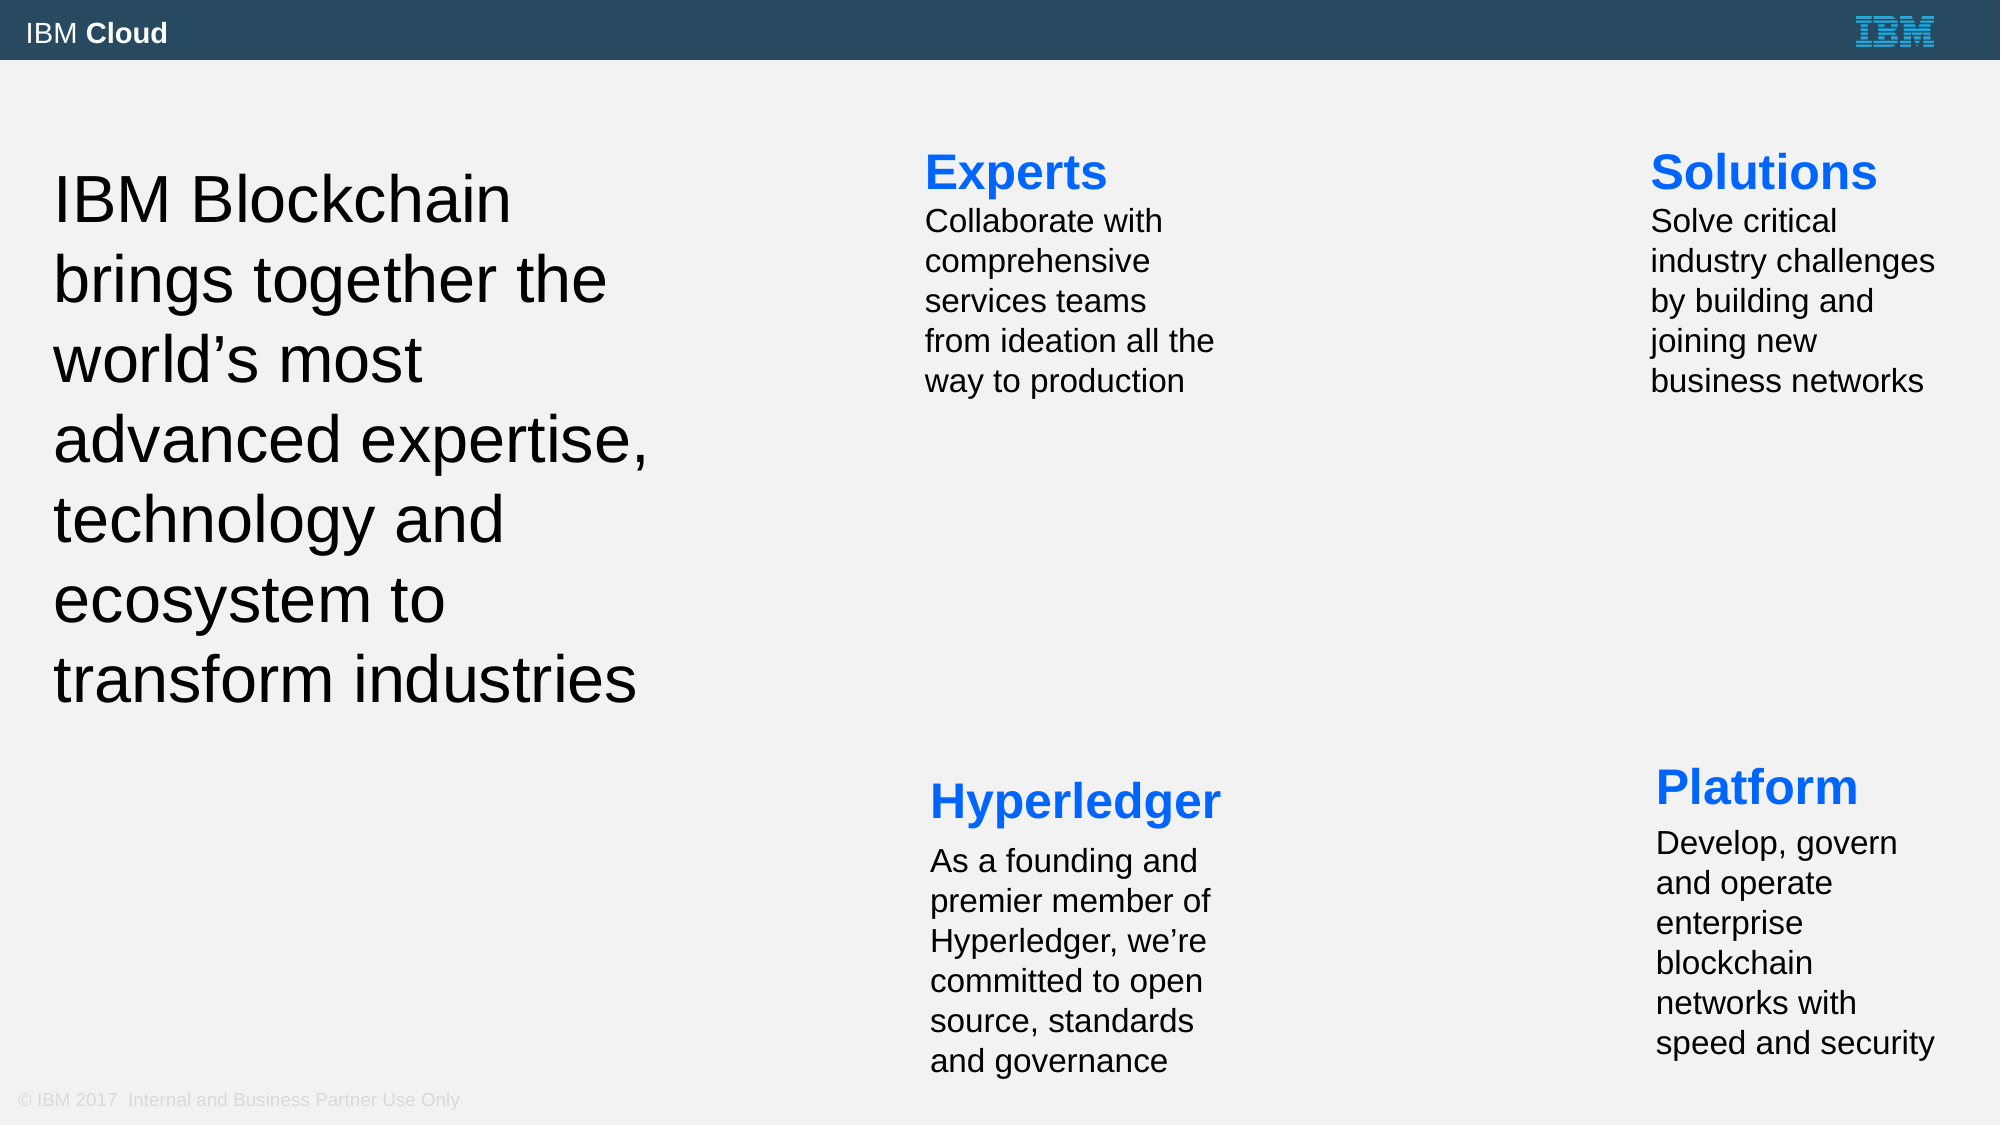

Experts
Collaborate with comprehensive services teams from ideation all the way to production
Solutions
Solve critical industry challenges by building and joining new business networks
IBM Blockchain brings together the world’s most advanced expertise, technology and ecosystem to transform industries
Hyperledger
As a founding and premier member of Hyperledger, we’re committed to open source, standards and governance
Platform
Develop, govern and operate enterprise blockchain networks with speed and security